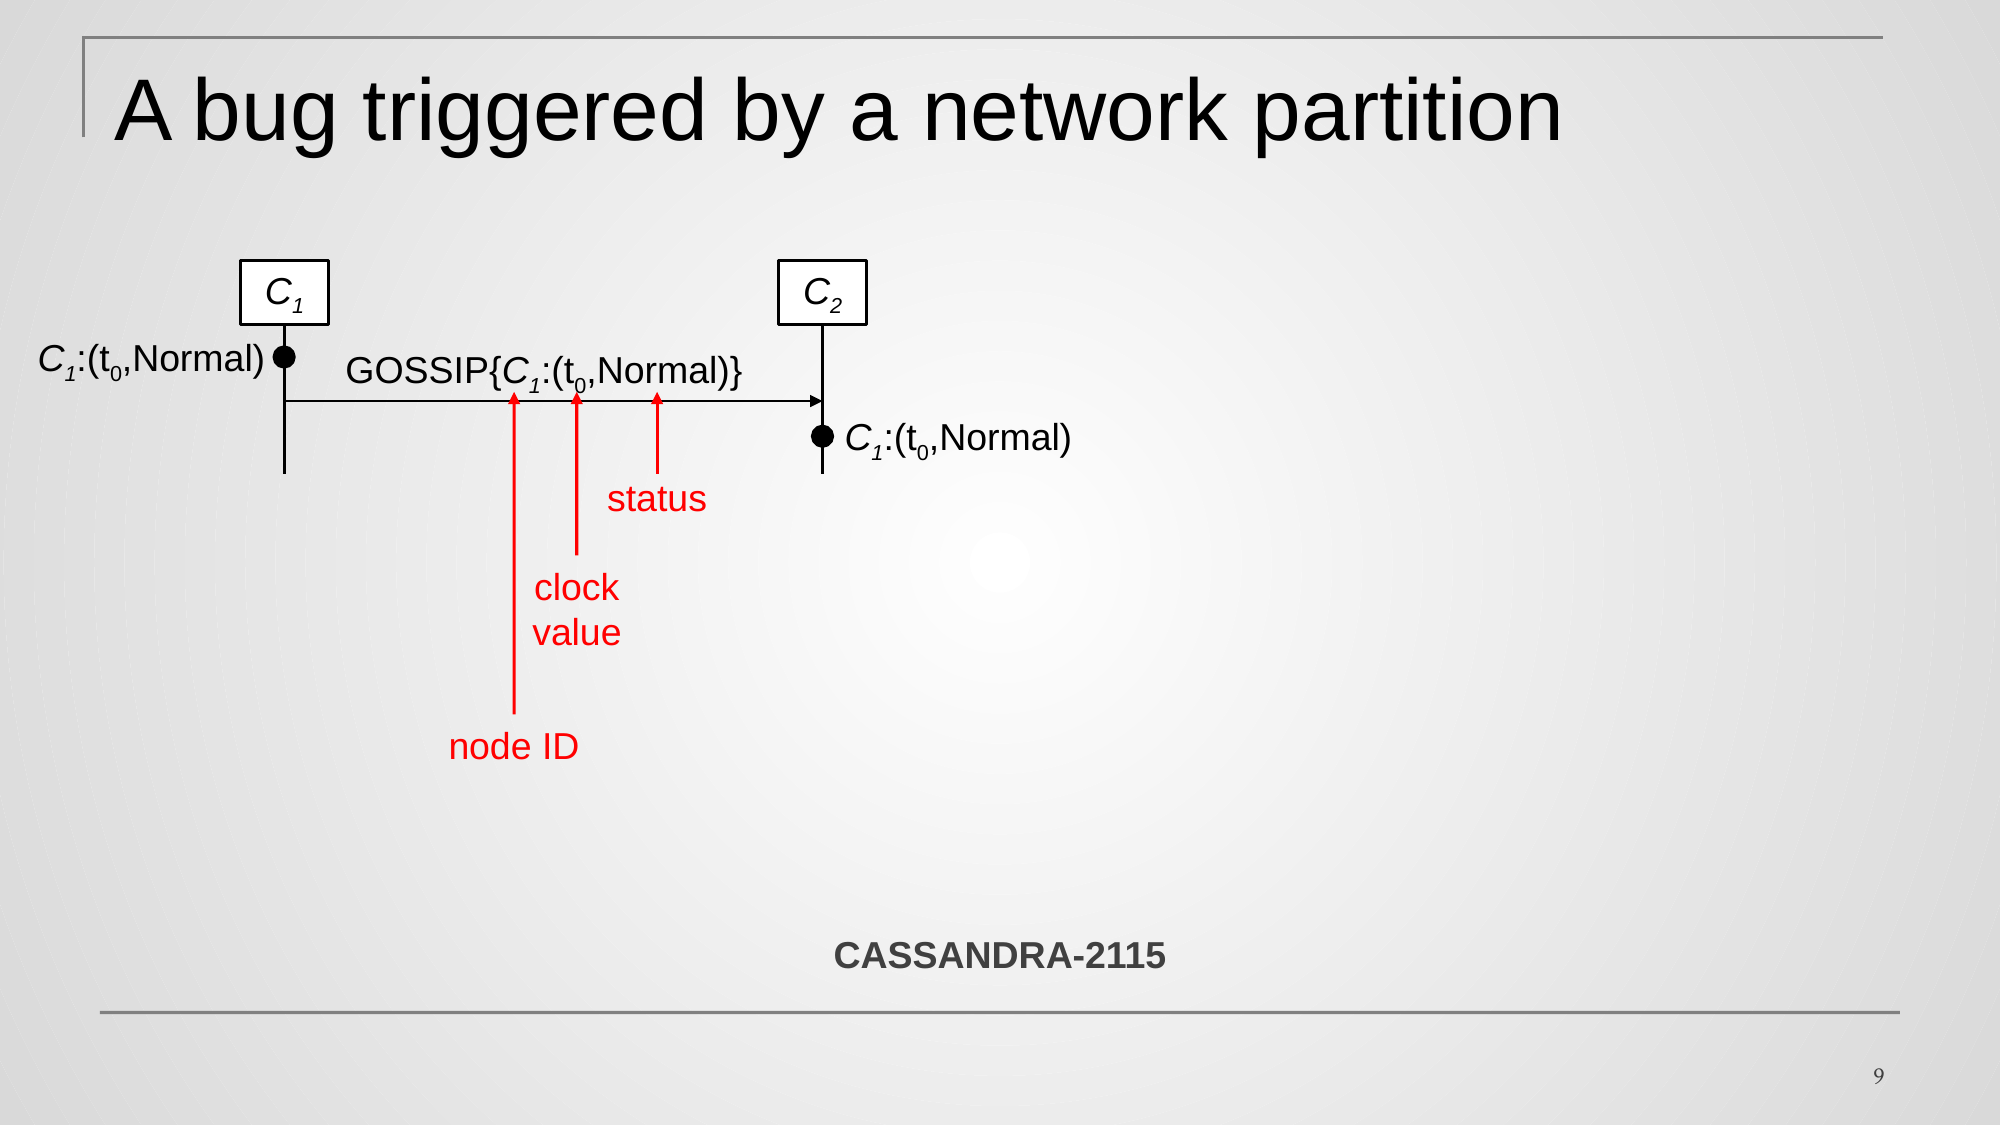

# A bug triggered by a network partition
C1
C2
C1:(t0,Normal)
GOSSIP{C1:(t0,Normal)}

C1:(t0,Normal)

status
clock
value
node ID
CASSANDRA-2115
9